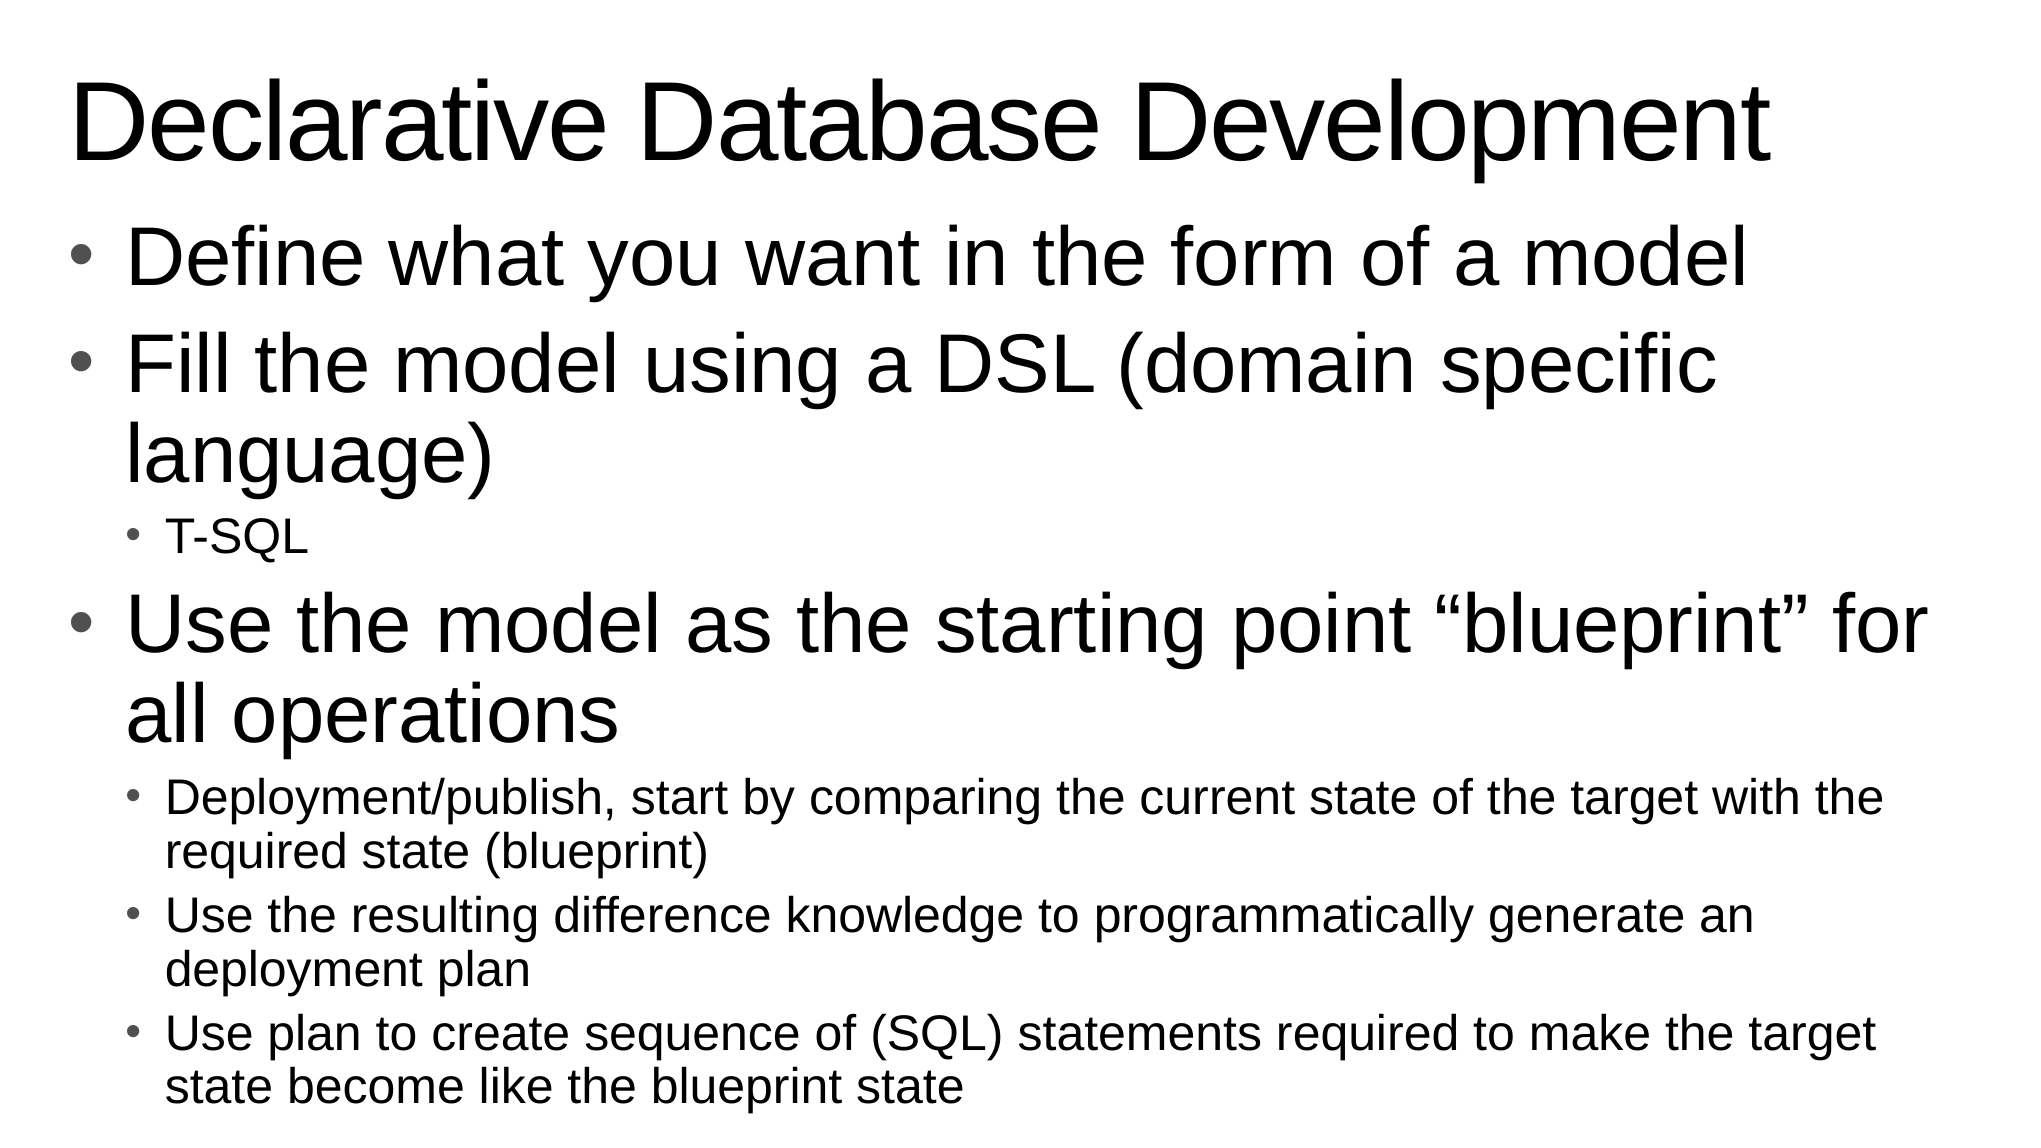

# Declarative Database Development
Define what you want in the form of a model
Fill the model using a DSL (domain specific language)
T-SQL
Use the model as the starting point “blueprint” for all operations
Deployment/publish, start by comparing the current state of the target with the required state (blueprint)
Use the resulting difference knowledge to programmatically generate an deployment plan
Use plan to create sequence of (SQL) statements required to make the target state become like the blueprint state